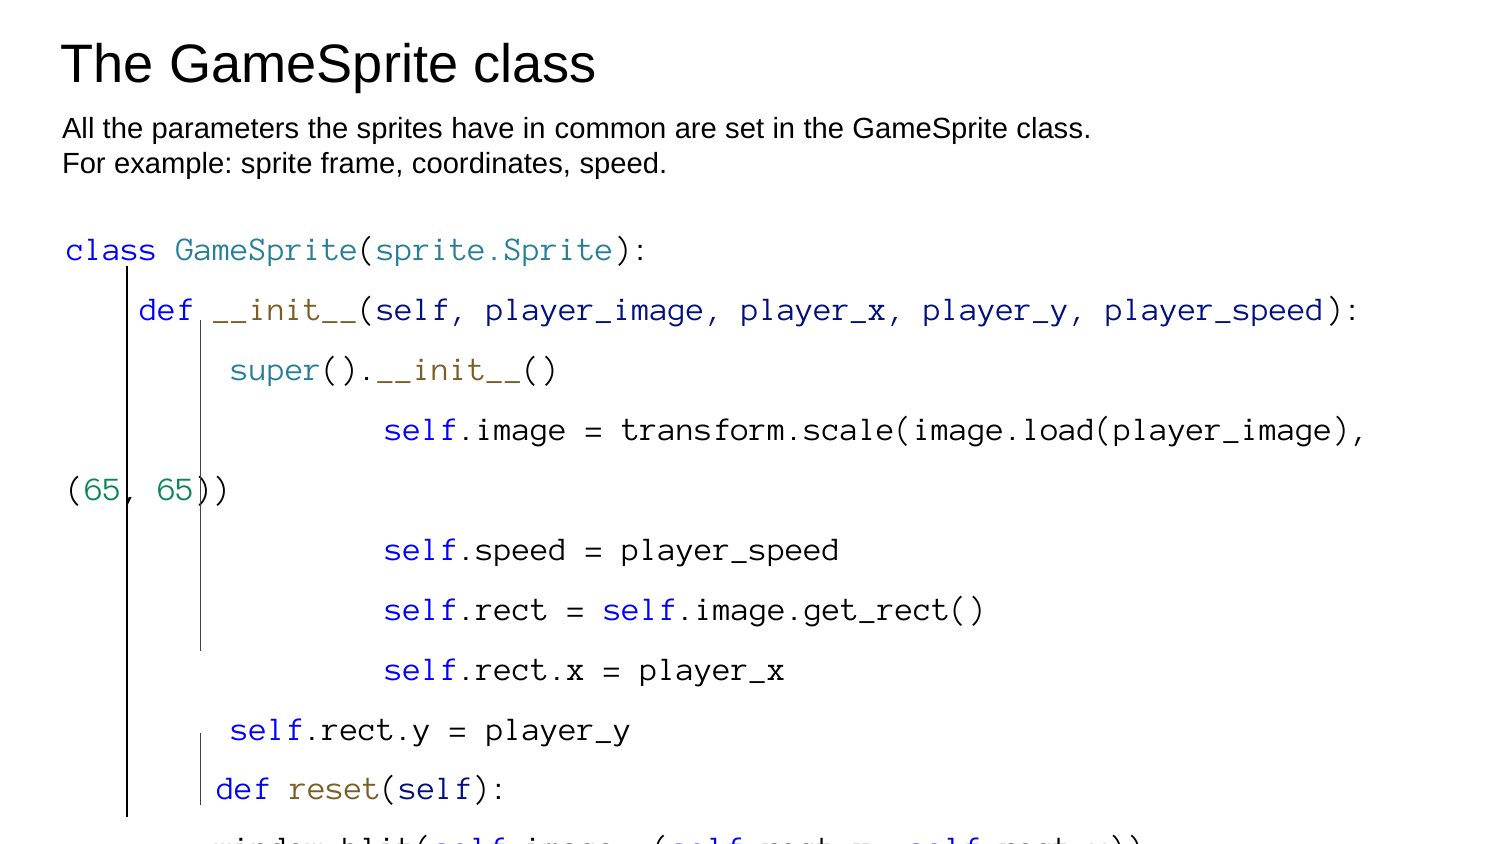

The GameSprite class
All the parameters the sprites have in common are set in the GameSprite class.
For example: sprite frame, coordinates, speed.
class GameSprite(sprite.Sprite):
    def __init__(self, player_image, player_x, player_y, player_speed):
         super().__init__()
		 self.image = transform.scale(image.load(player_image), (65, 65))
		 self.speed = player_speed
		 self.rect = self.image.get_rect()
		 self.rect.x = player_x
         self.rect.y = player_y
	def reset(self):
    window.blit(self.image, (self.rect.x, self.rect.y))
«Мозговой
штурм»